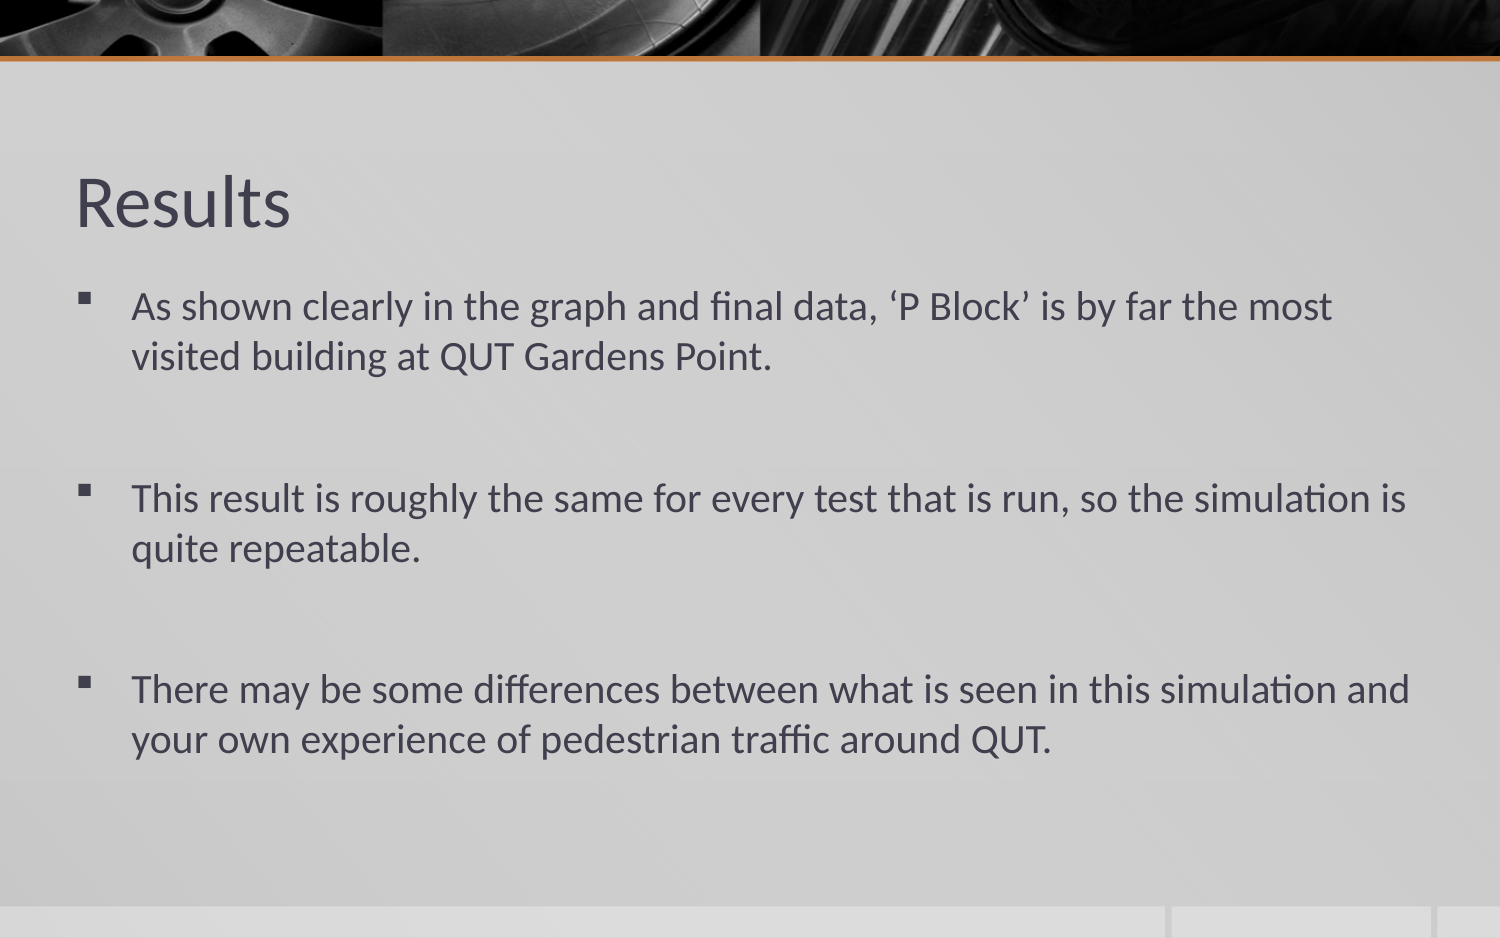

# Results
As shown clearly in the graph and final data, ‘P Block’ is by far the most visited building at QUT Gardens Point.

This result is roughly the same for every test that is run, so the simulation is quite repeatable.

There may be some differences between what is seen in this simulation and your own experience of pedestrian traffic around QUT.